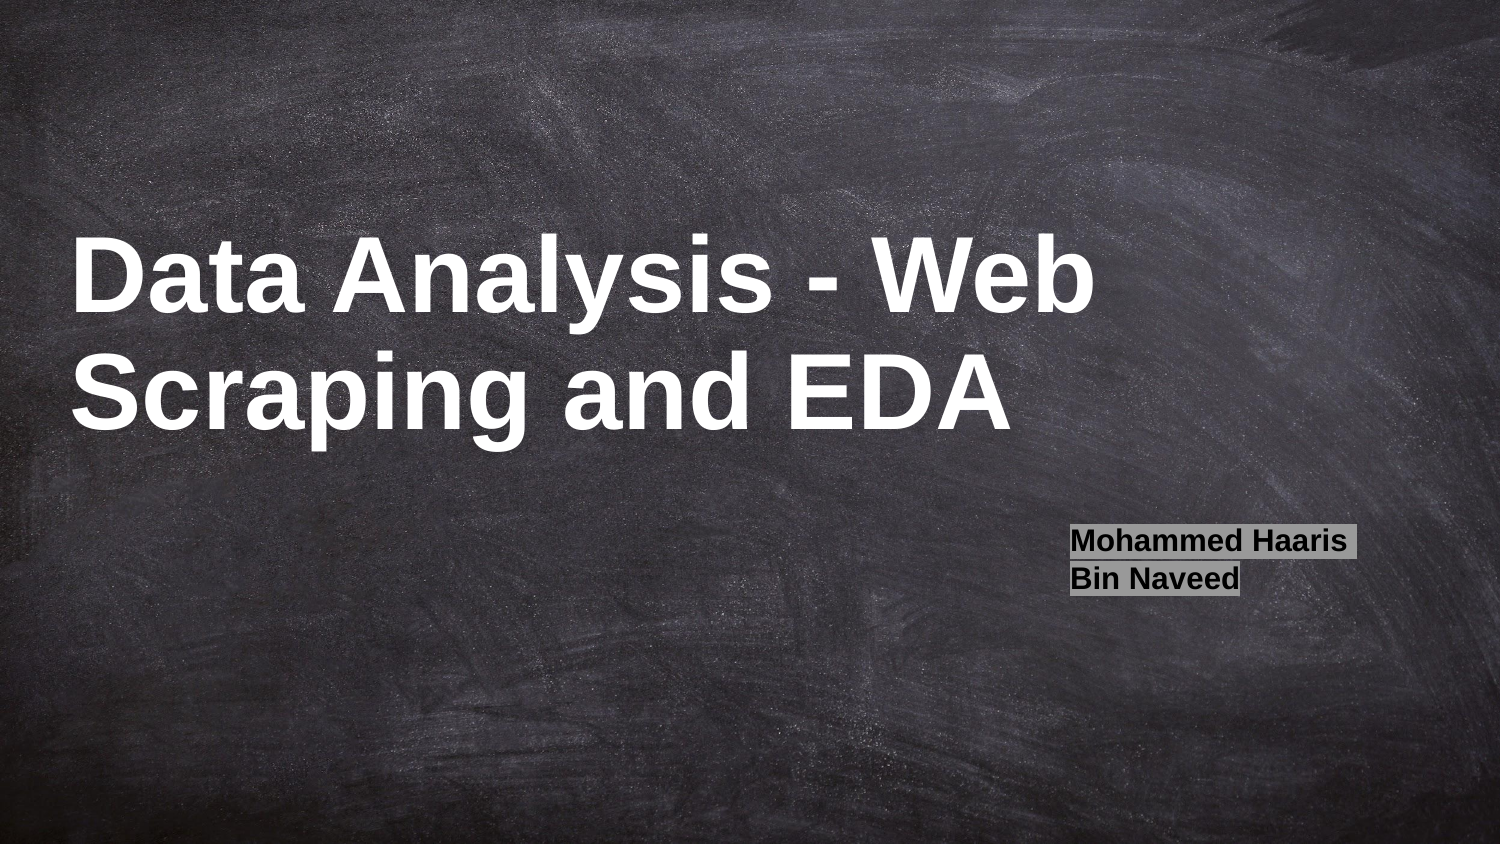

# Data Analysis - Web Scraping and EDA
Mohammed Haaris
Bin Naveed